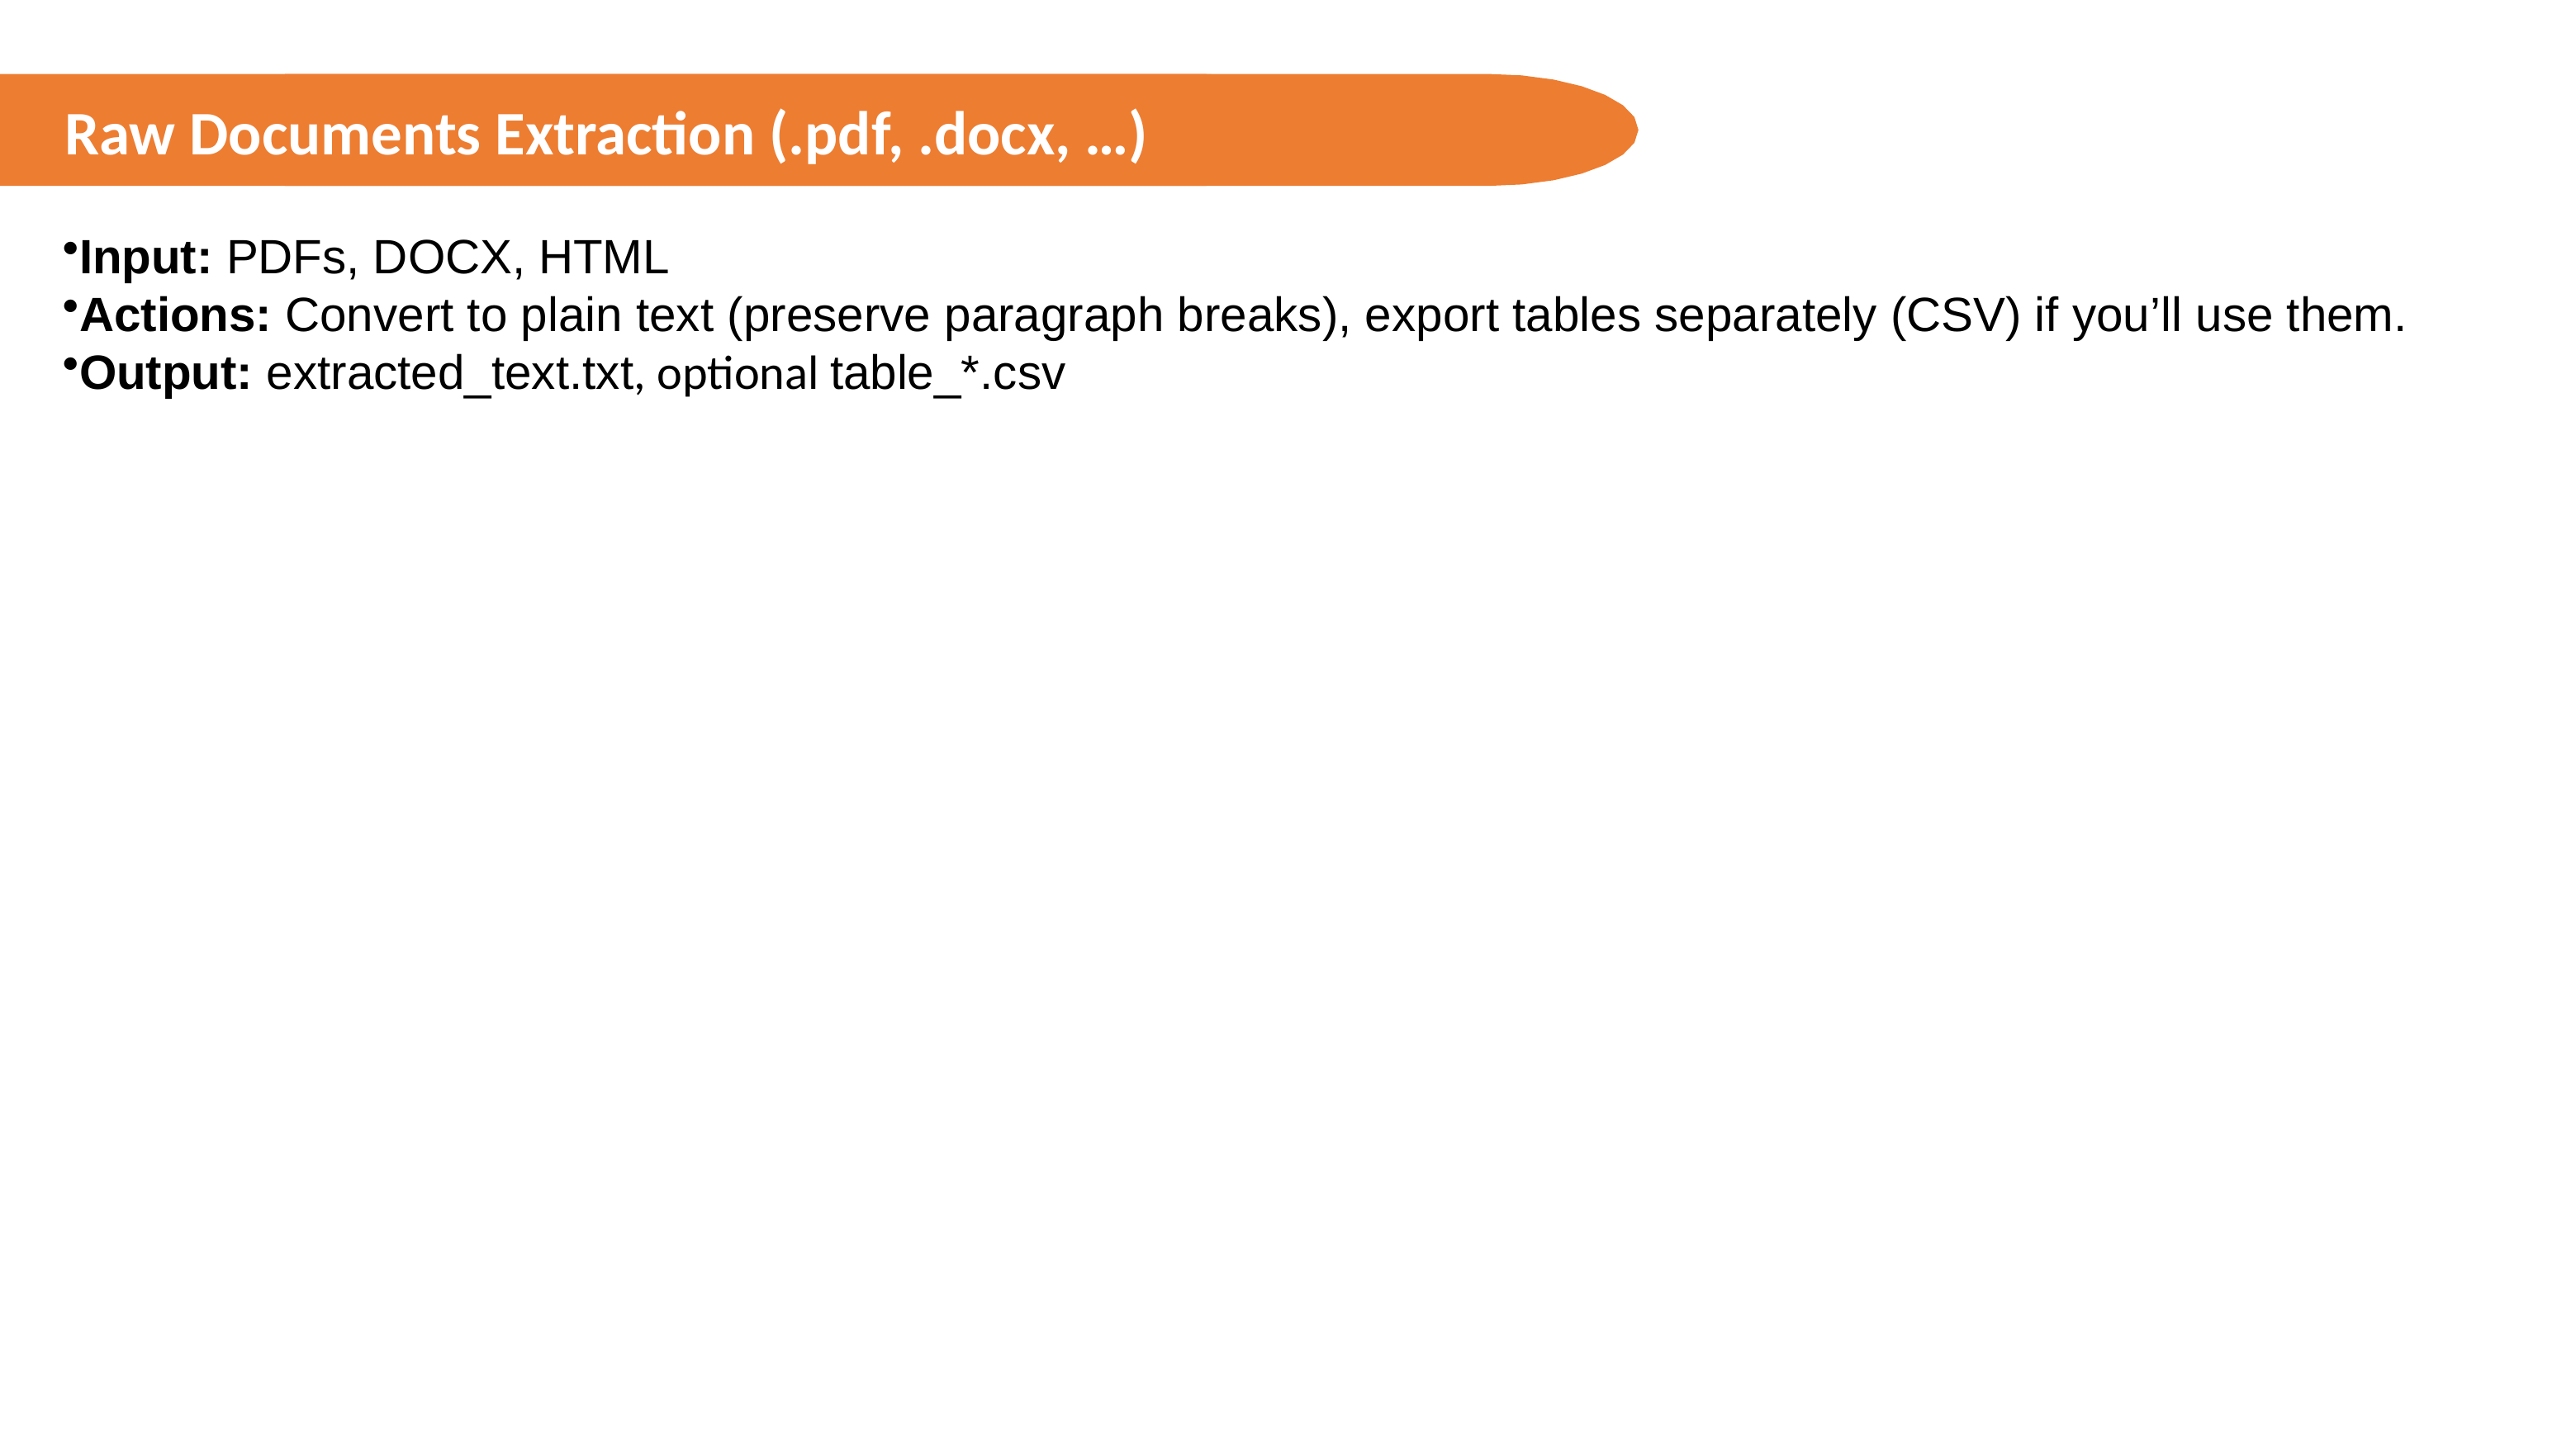

Raw Documents Extraction (.pdf, .docx, …)
Input: PDFs, DOCX, HTML
Actions: Convert to plain text (preserve paragraph breaks), export tables separately (CSV) if you’ll use them.
Output: extracted_text.txt, optional table_*.csv